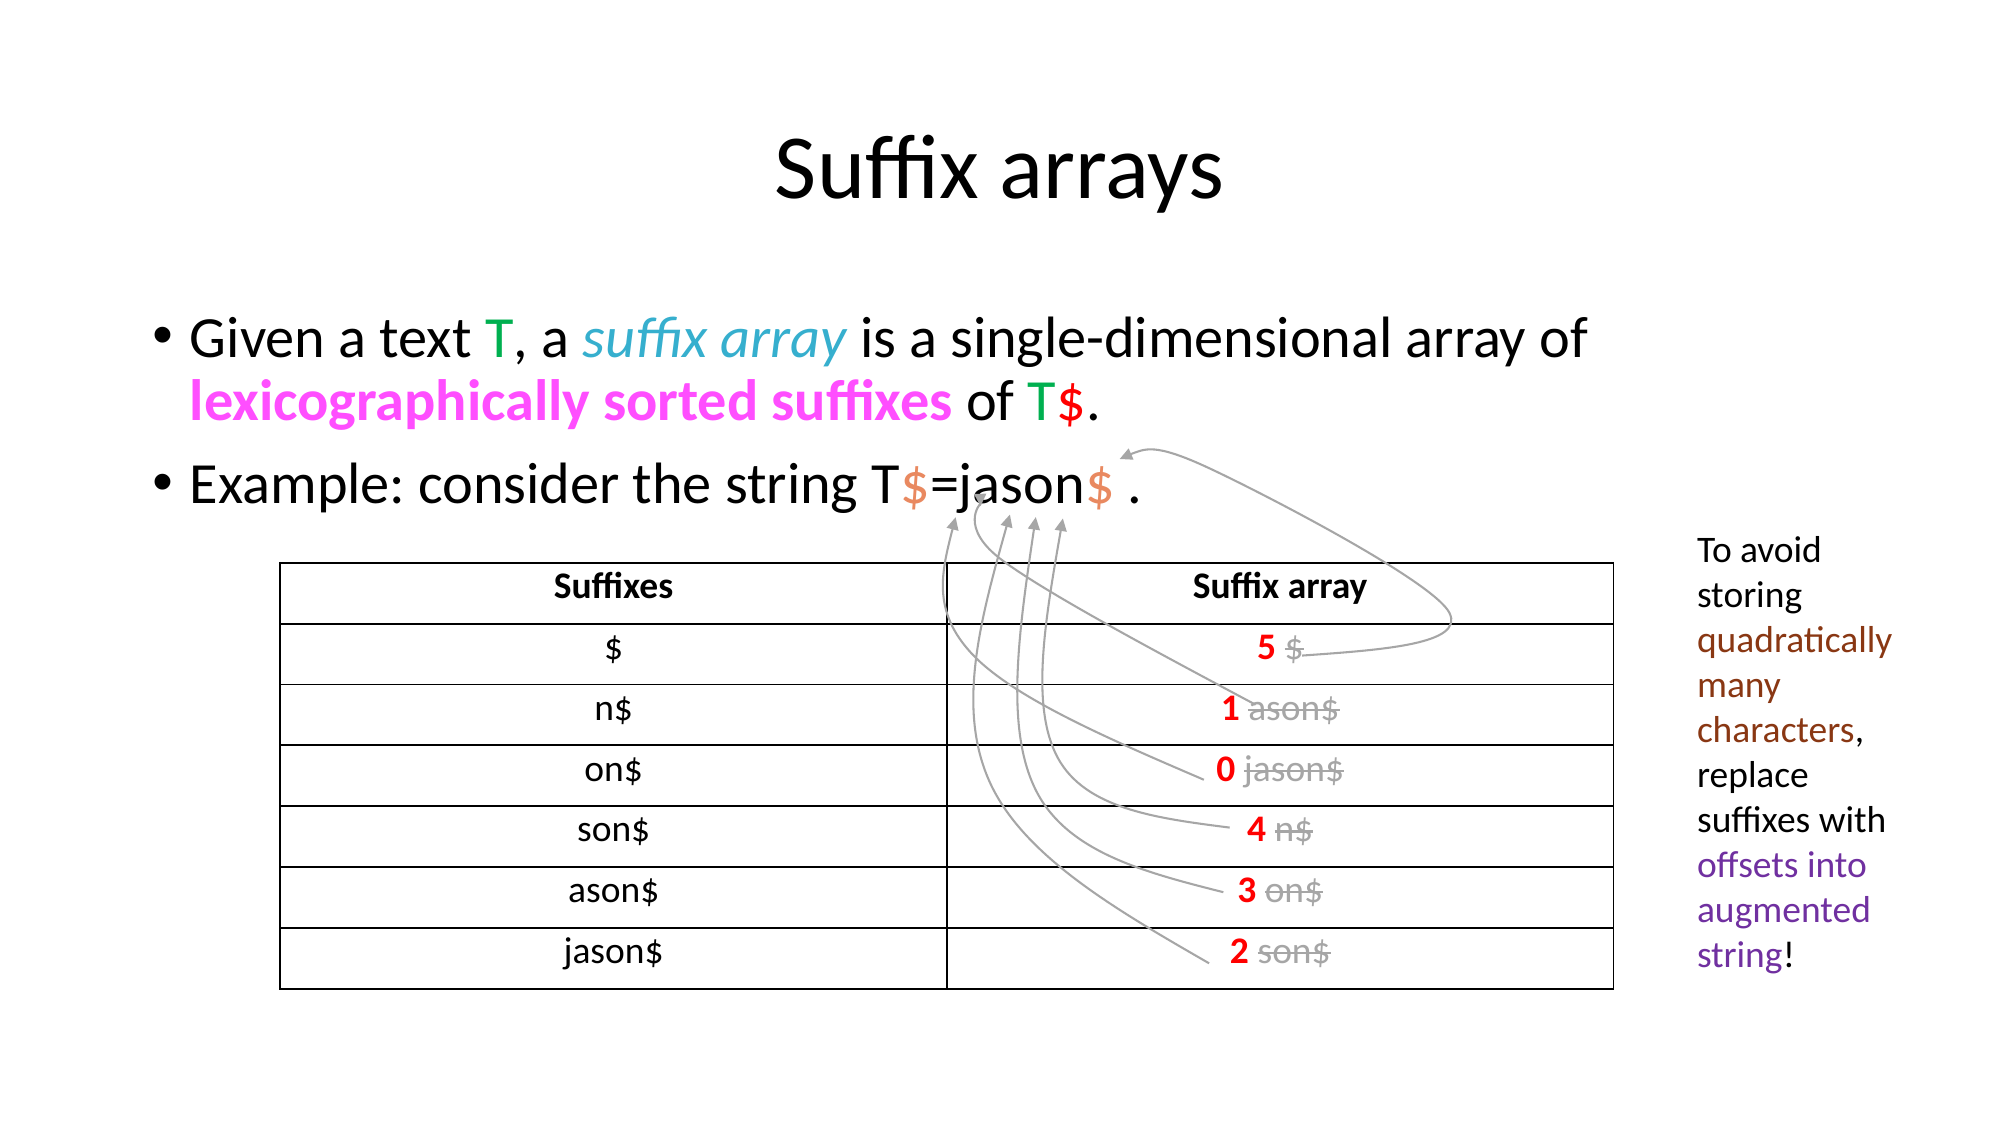

# Suffix arrays
Given a text T, a suffix array is a single-dimensional array of lexicographically sorted suffixes of T$.
Example: consider the string T$=jason$ .

To avoid storing quadratically many characters, replace suffixes with offsets into augmented string!

| Suffixes | Suffix array |
| --- | --- |
| $ | 5 $ |
| n$ | 1 ason$ |
| on$ | 0 jason$ |
| son$ | 4 n$ |
| ason$ | 3 on$ |
| jason$ | 2 son$ |